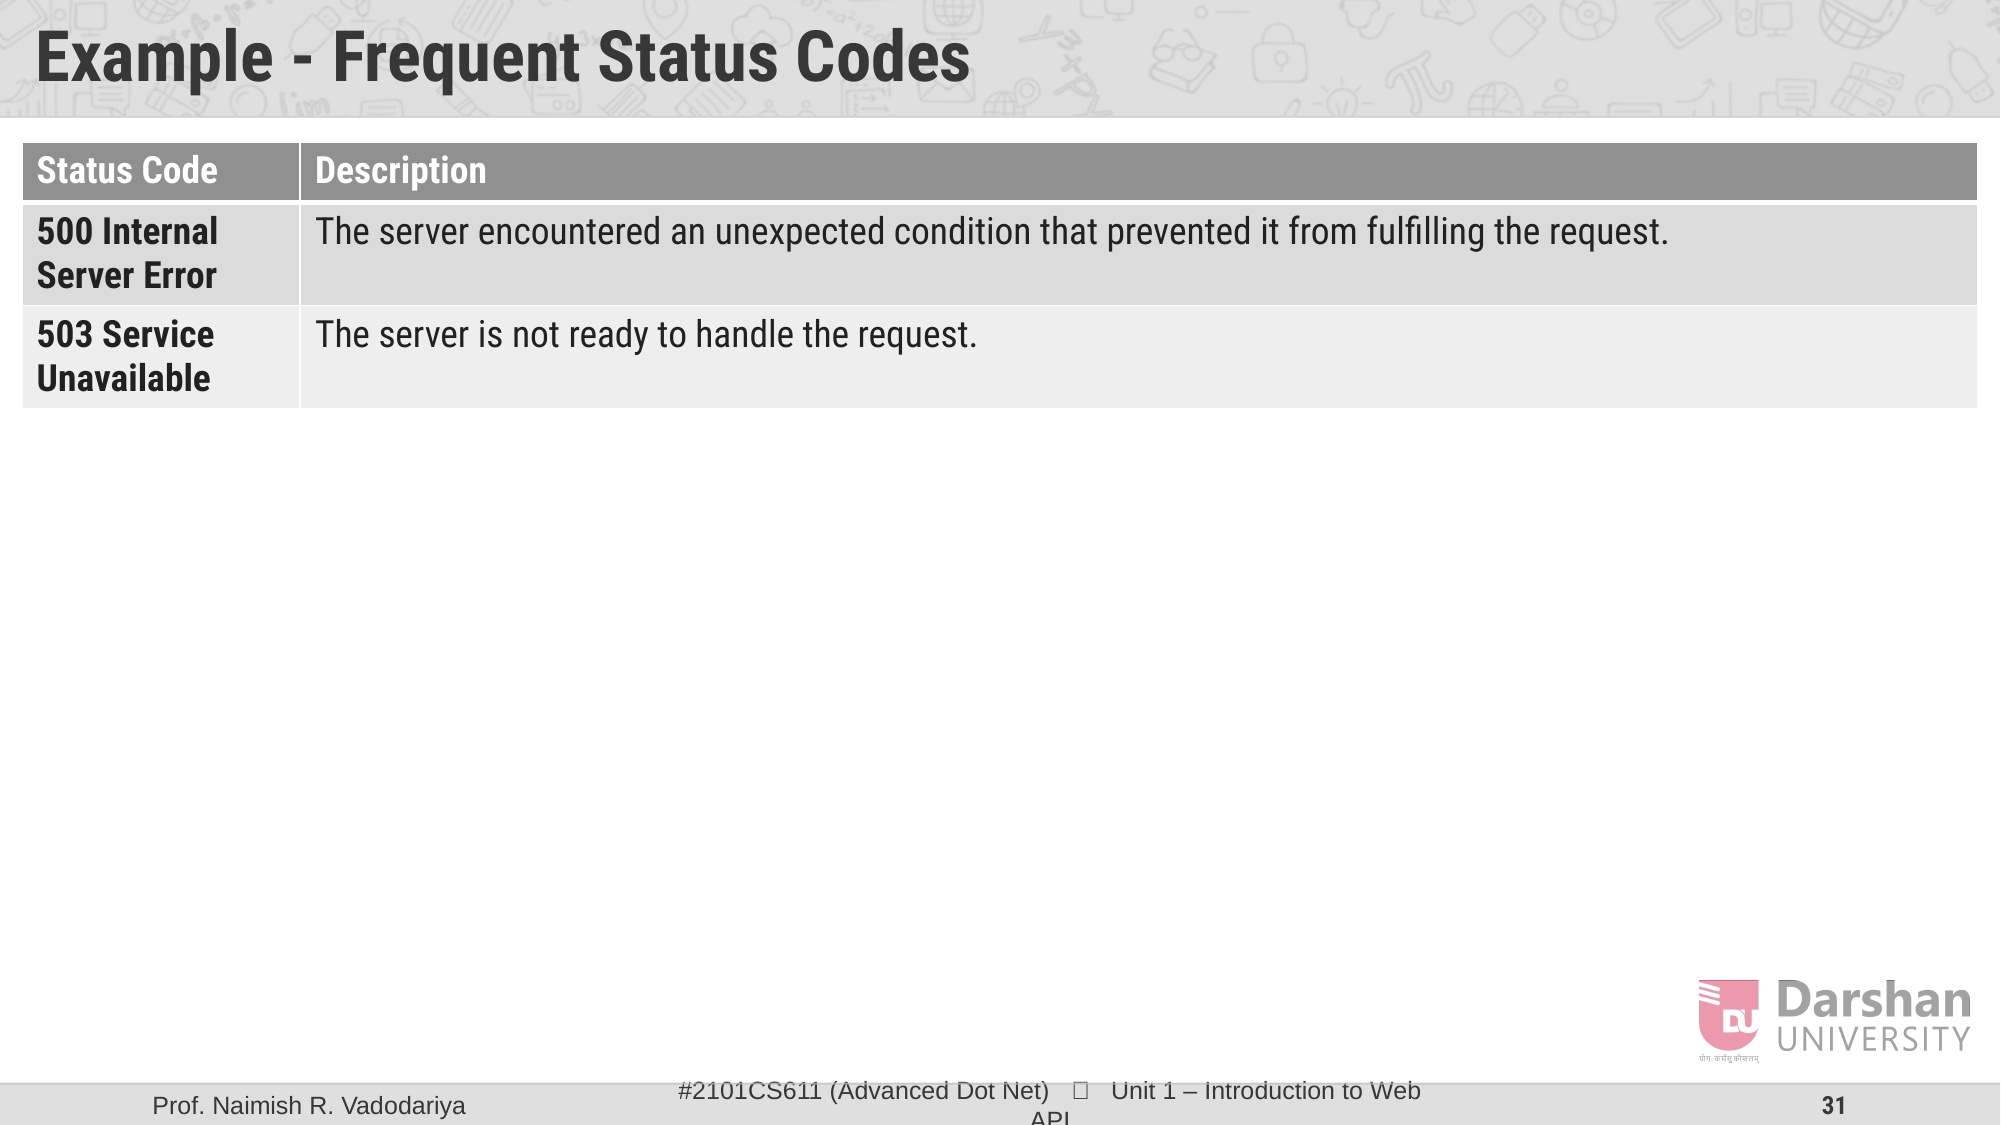

# Example - Frequent Status Codes
| Status Code | Description |
| --- | --- |
| 500 Internal Server Error | The server encountered an unexpected condition that prevented it from fulfilling the request. |
| 503 Service Unavailable | The server is not ready to handle the request. |